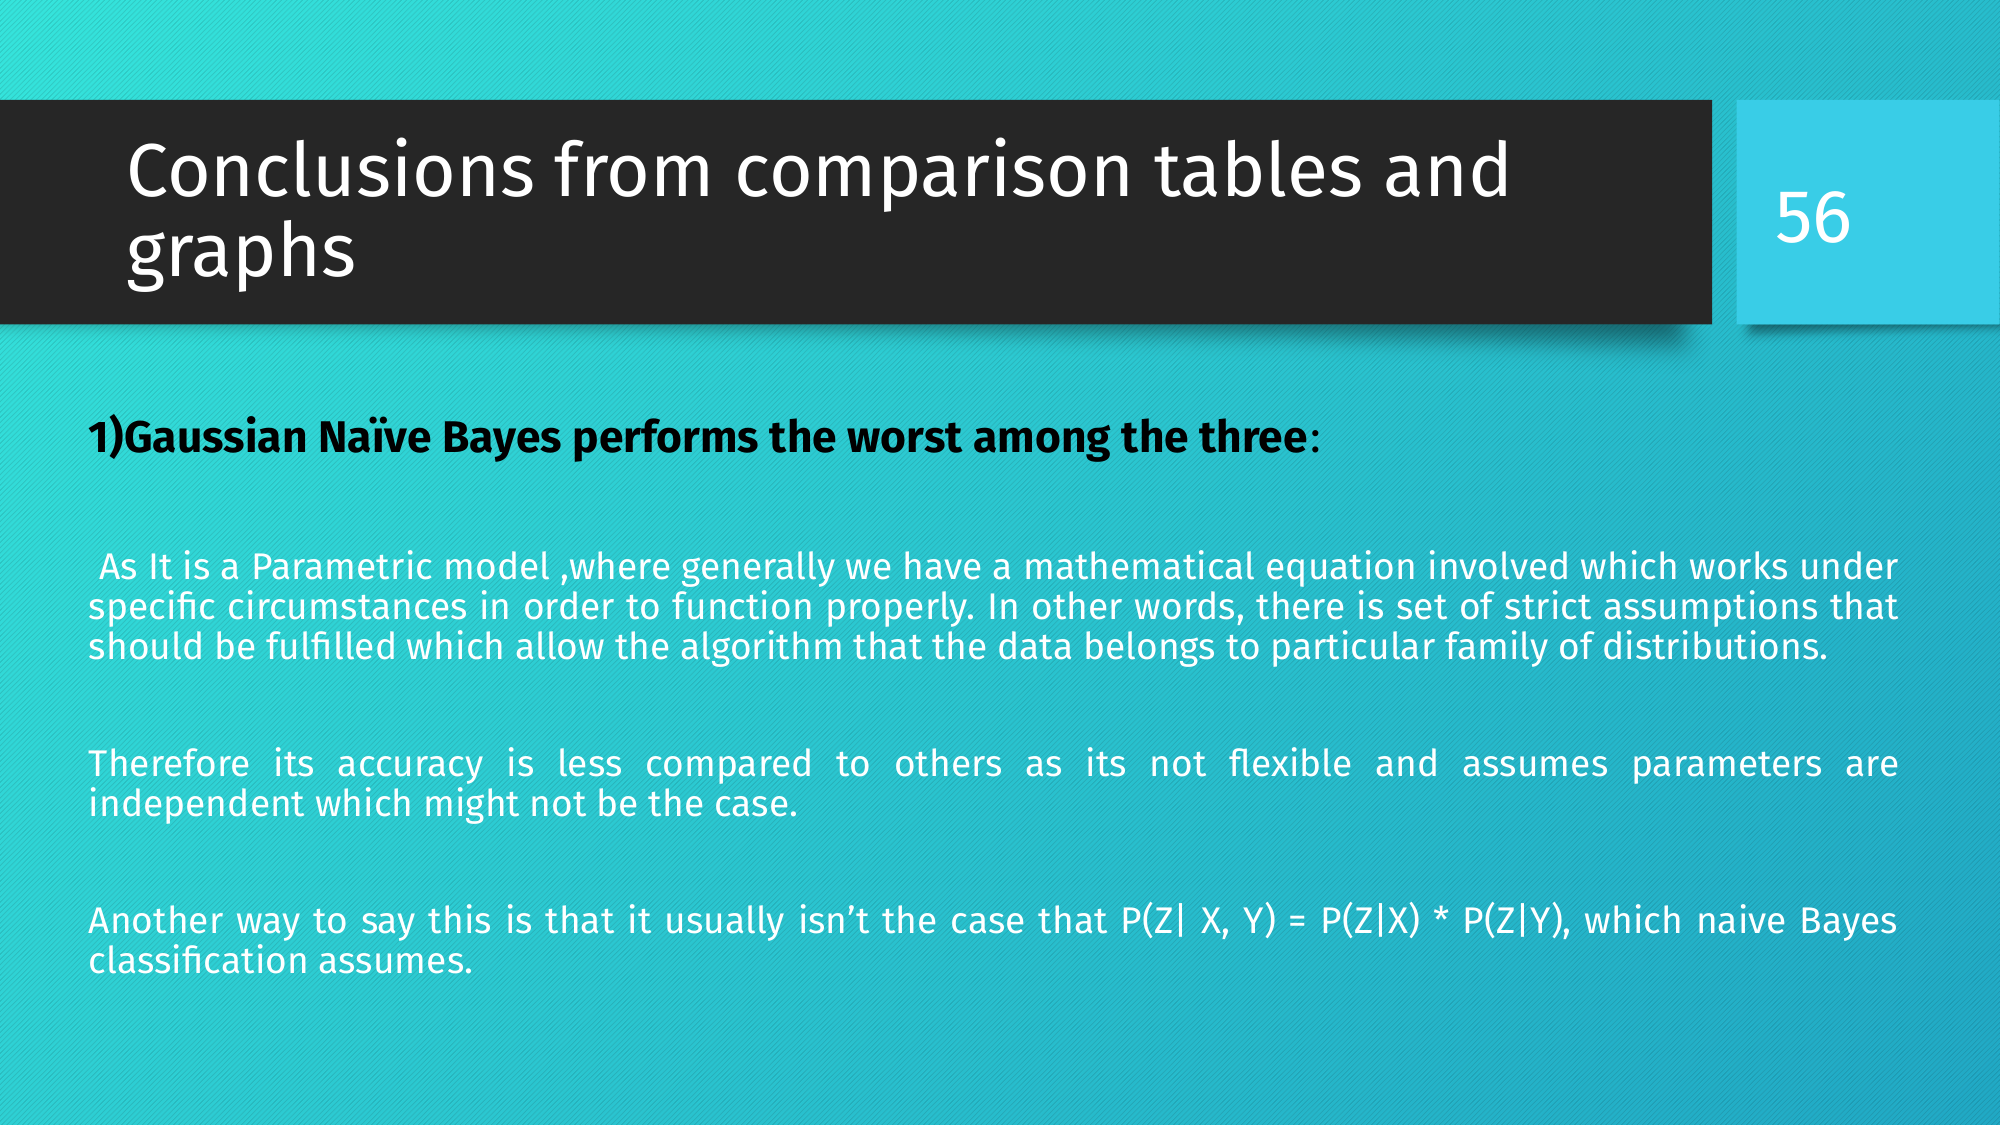

56
# Conclusions from comparison tables and graphs
1)Gaussian Naïve Bayes performs the worst among the three:

 As It is a Parametric model ,where generally we have a mathematical equation involved which works under specific circumstances in order to function properly. In other words, there is set of strict assumptions that should be fulfilled which allow the algorithm that the data belongs to particular family of distributions.

Therefore its accuracy is less compared to others as its not flexible and assumes parameters are independent which might not be the case.

Another way to say this is that it usually isn’t the case that P(Z| X, Y) = P(Z|X) * P(Z|Y), which naive Bayes classification assumes.